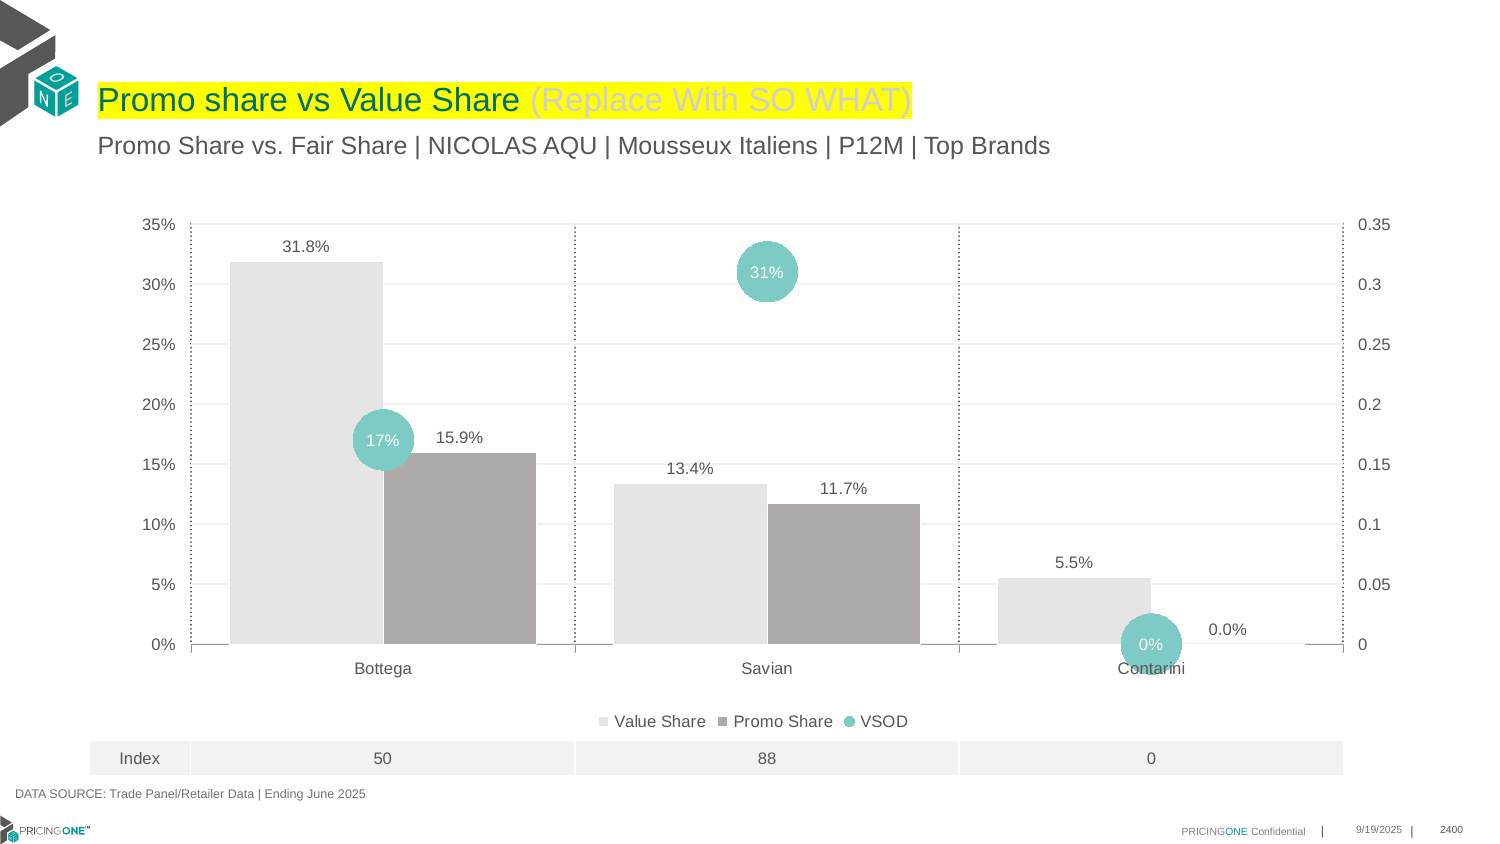

# Promo share vs Value Share (Replace With SO WHAT)
Promo Share vs. Fair Share | NICOLAS AQU | Mousseux Italiens | P12M | Top Brands

### Chart

| Category | Value Share | Promo Share | VSOD |
|---|---|---|---|
| Bottega | 0.3183022594787301 | 0.15934278849879874 | 0.17 |
| Savian | 0.1338102808691044 | 0.11718205068588701 | 0.31 |
| Contarini | 0.055017584429349134 | 0.0 | 0.0 |
| Index | 50 | 88 | 0 |
| --- | --- | --- | --- |
DATA SOURCE: Trade Panel/Retailer Data | Ending June 2025

9/19/2025
2400